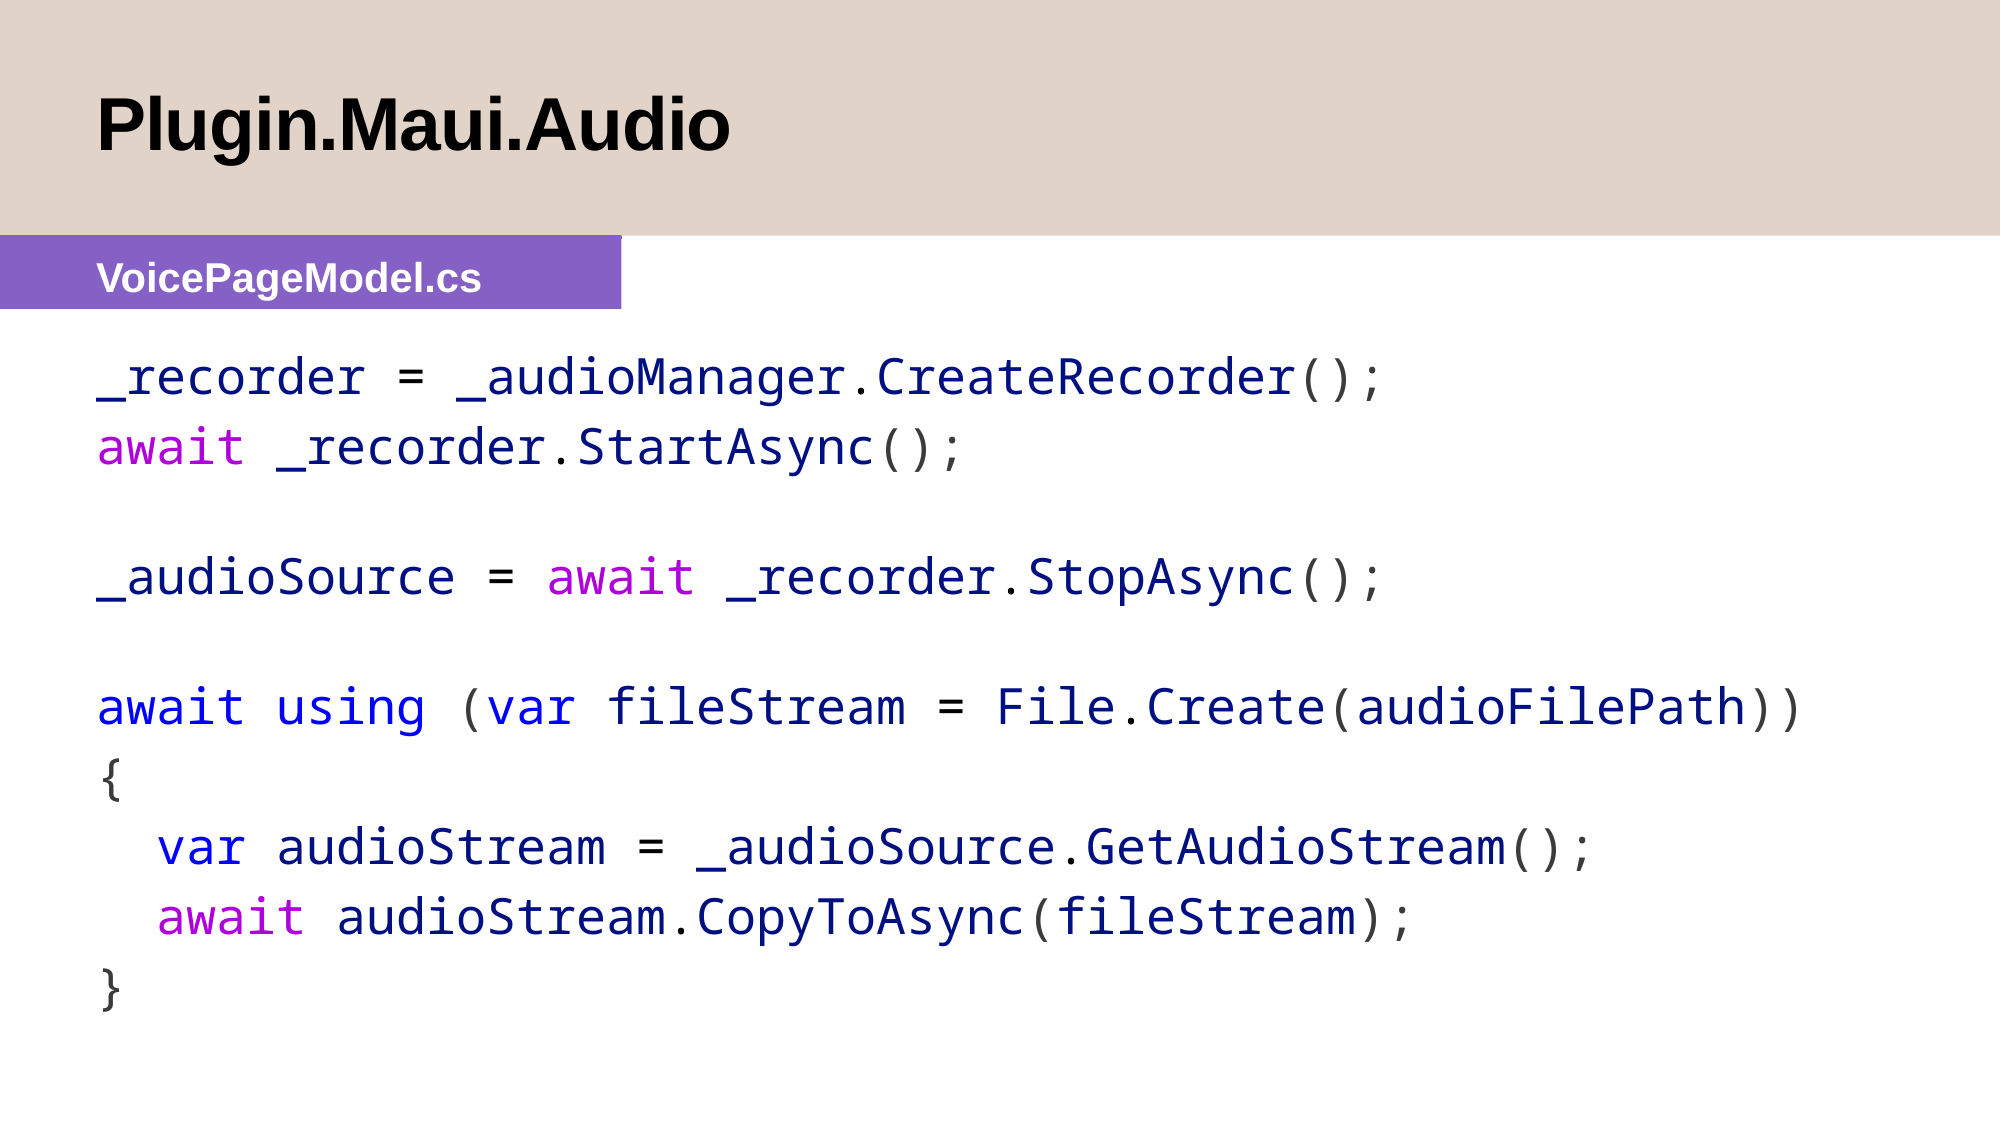

# Plugin.Maui.Audio
VoicePageModel.cs
_recorder = _audioManager.CreateRecorder();
await _recorder.StartAsync();
_audioSource = await _recorder.StopAsync();
await using (var fileStream = File.Create(audioFilePath))
{
  var audioStream = _audioSource.GetAudioStream();
  await audioStream.CopyToAsync(fileStream);
}